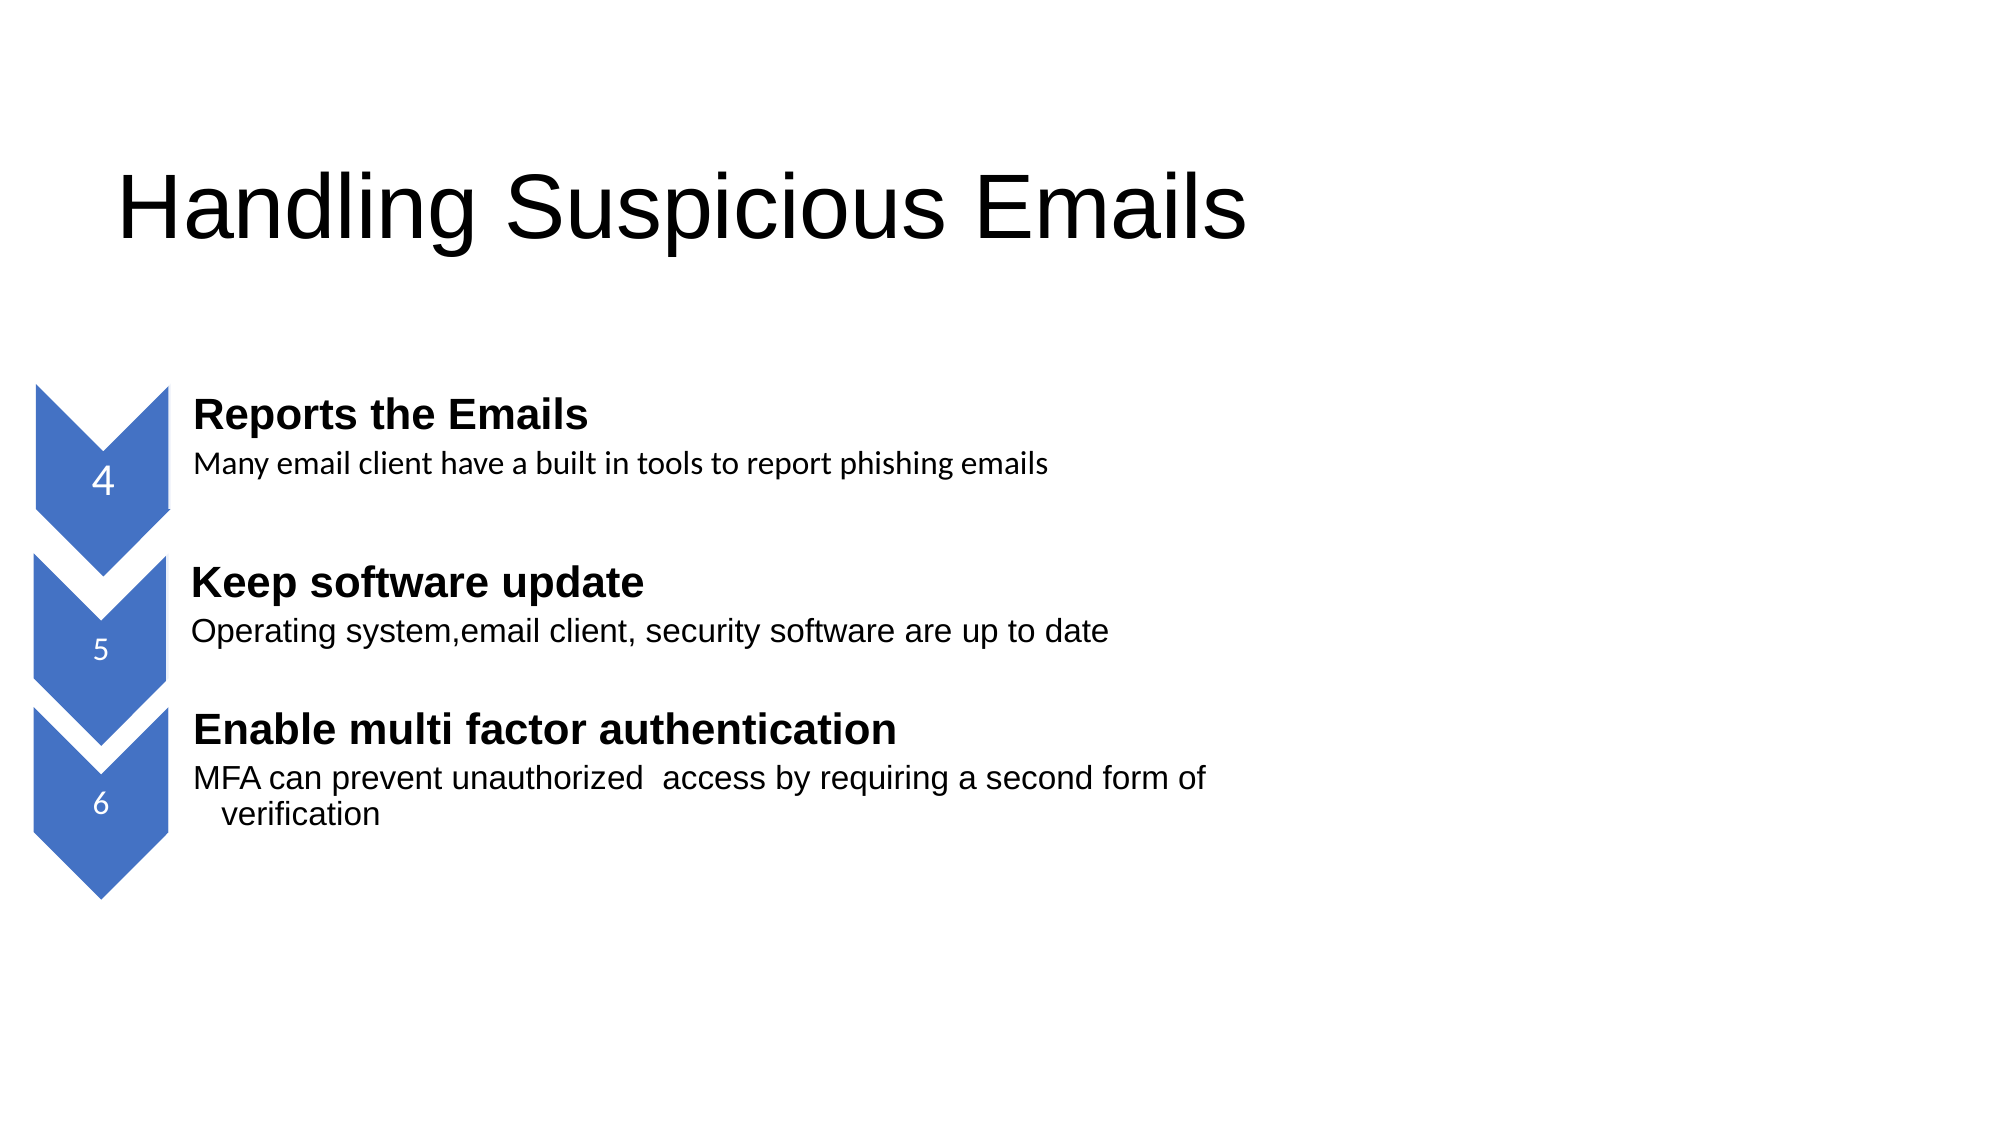

# Handling Suspicious Emails
4
Reports the Emails
Many email client have a built in tools to report phishing emails
5
Keep software update
Operating system,email client, security software are up to date
6
Enable multi factor authentication
MFA can prevent unauthorized  access by requiring a second form of verification